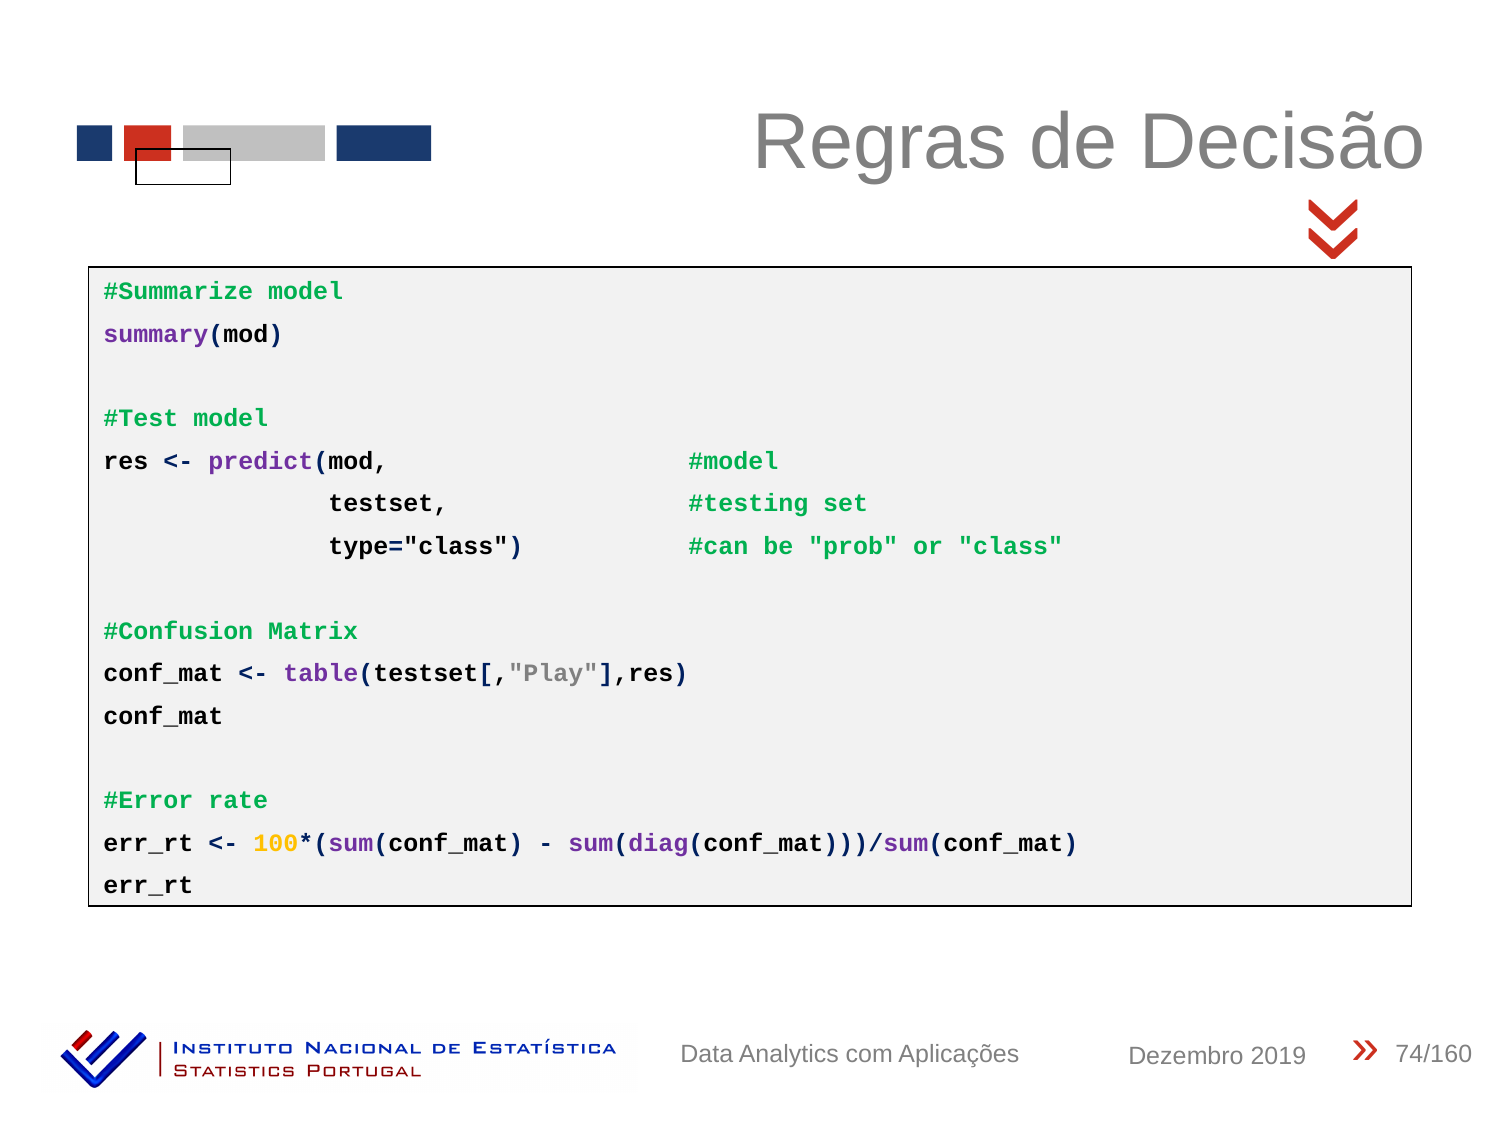

Regras de Decisão
«
#Summarize model
summary(mod)

#Test model
res <- predict(mod,                    #model
               testset,                #testing set
               type="class")           #can be "prob" or "class"

#Confusion Matrix
conf_mat <- table(testset[,"Play"],res)
conf_mat

#Error rate
err_rt <- 100*(sum(conf_mat) - sum(diag(conf_mat)))/sum(conf_mat)
err_rt
74